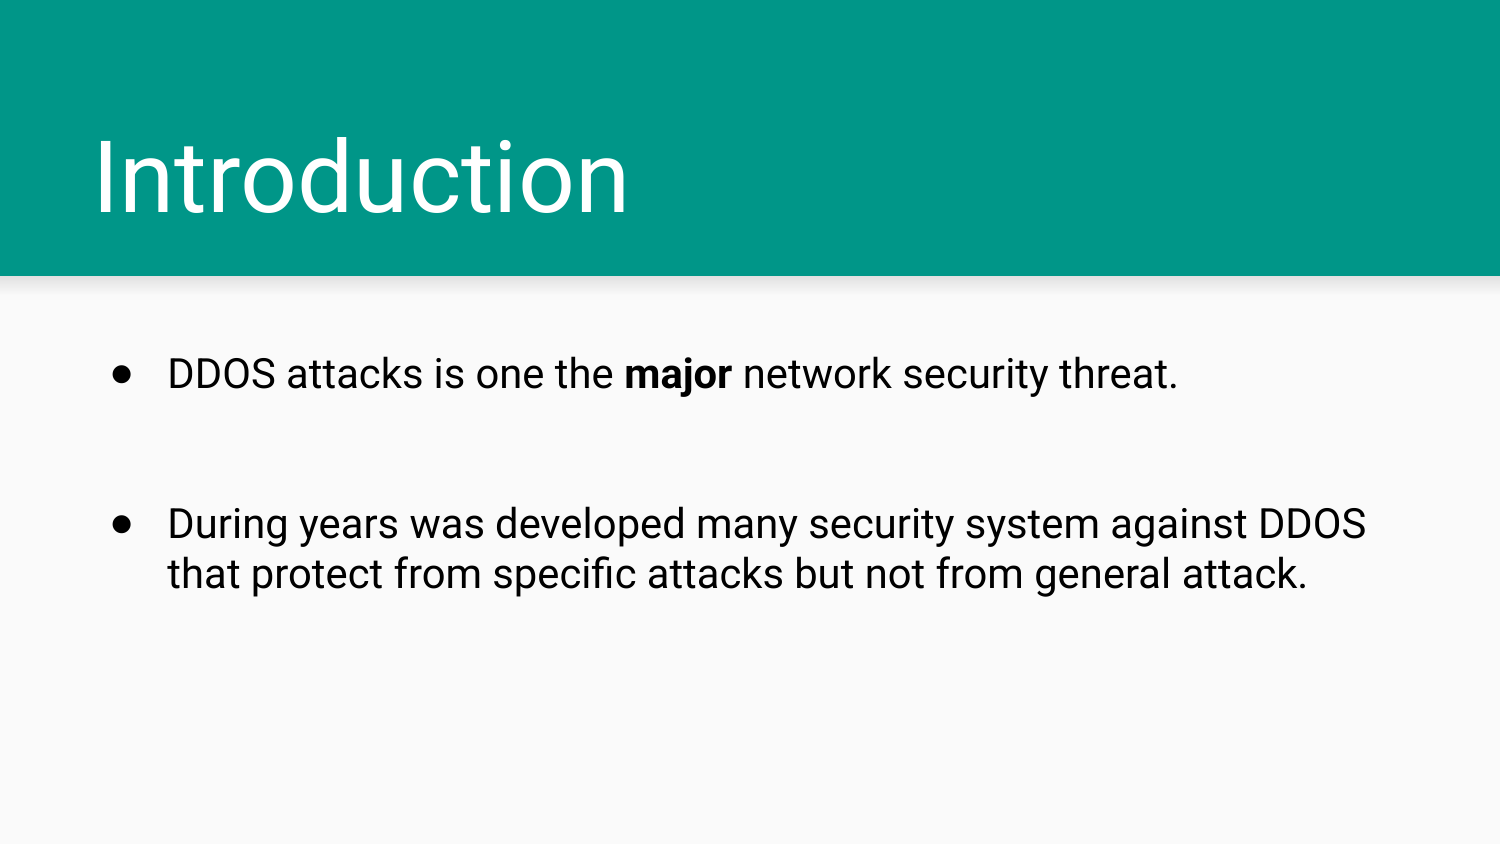

# Introduction
DDOS attacks is one the major network security threat.

During years was developed many security system against DDOS that protect from specific attacks but not from general attack.